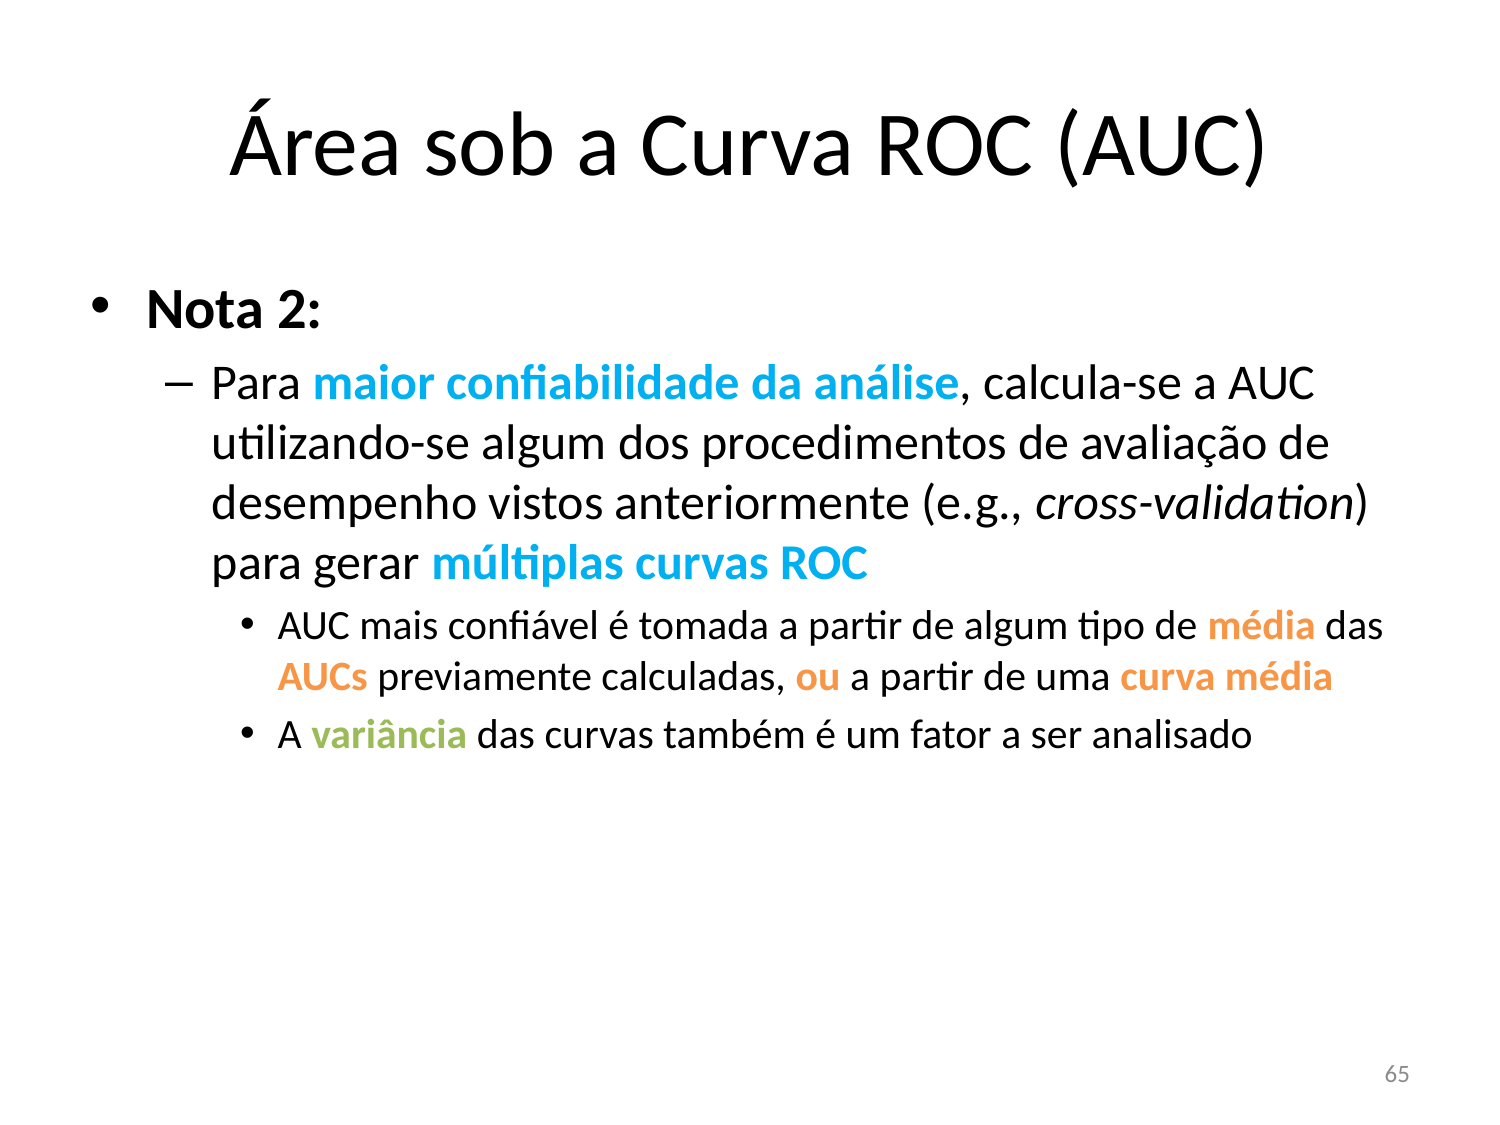

# Área sob a Curva ROC (AUC)
Nota 2:
Para maior confiabilidade da análise, calcula-se a AUC utilizando-se algum dos procedimentos de avaliação de desempenho vistos anteriormente (e.g., cross-validation) para gerar múltiplas curvas ROC
AUC mais confiável é tomada a partir de algum tipo de média das AUCs previamente calculadas, ou a partir de uma curva média
A variância das curvas também é um fator a ser analisado
65